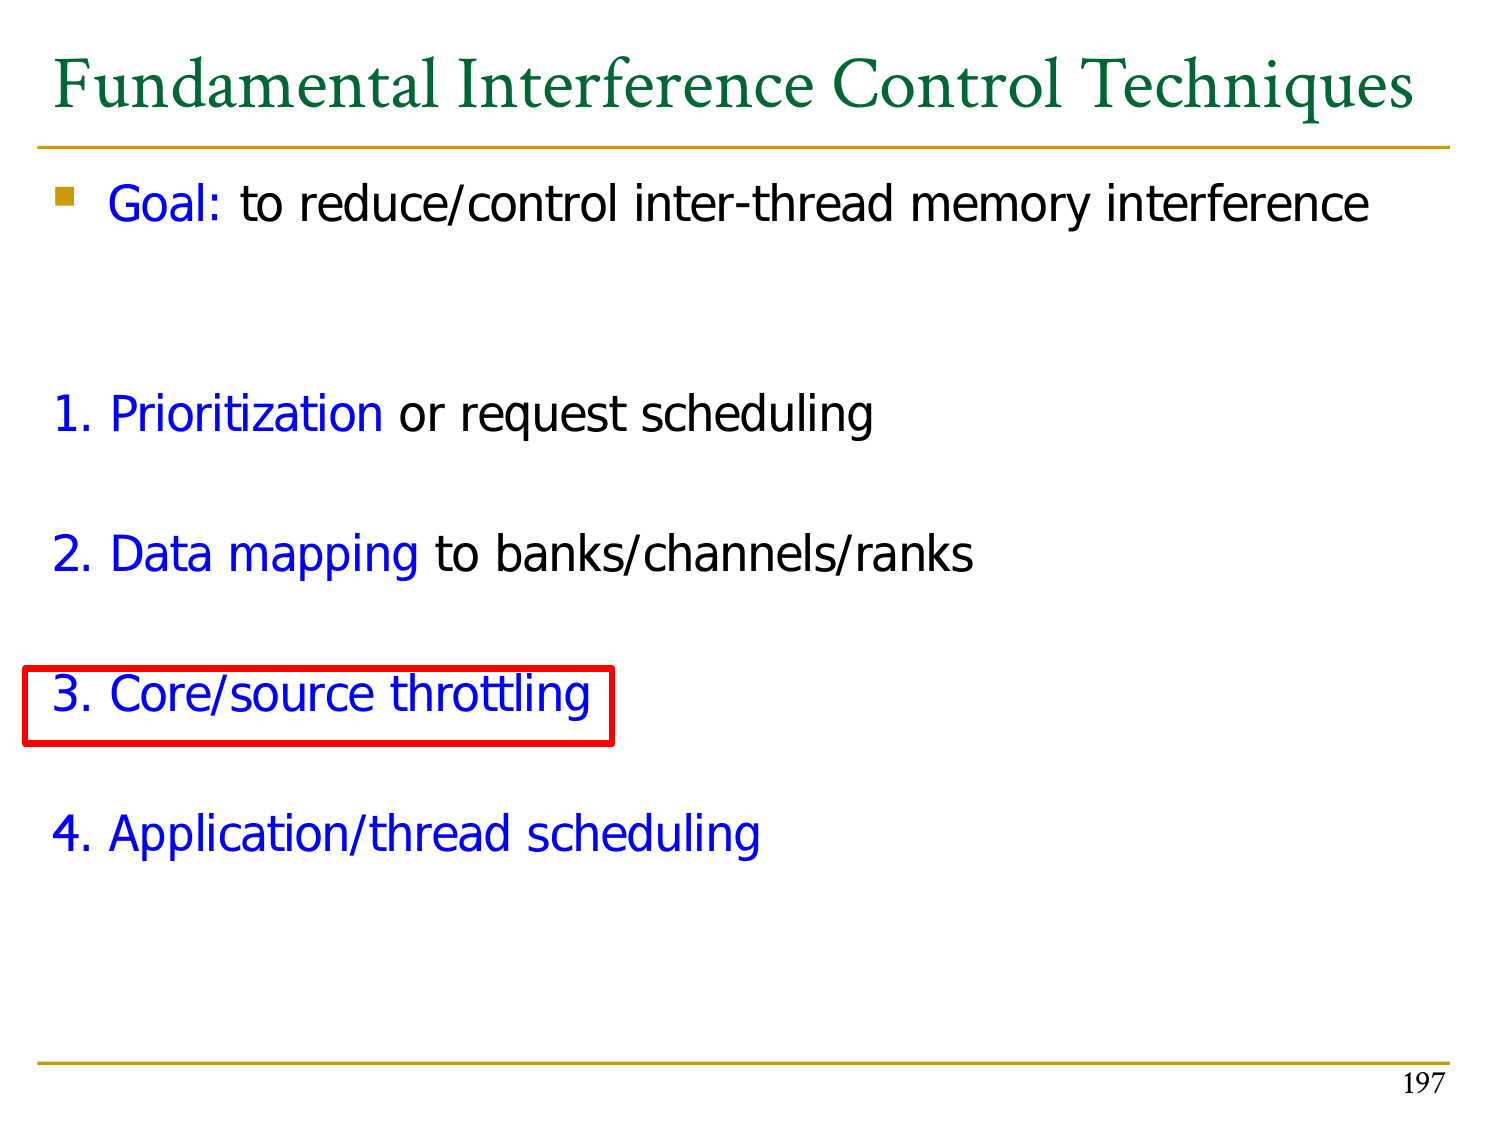

# Fundamental Interference Control Techniques
Goal: to reduce/control inter-thread memory interference

1. Prioritization or request scheduling

2. Data mapping to banks/channels/ranks

3. Core/source throttling

4. Application/thread scheduling

197